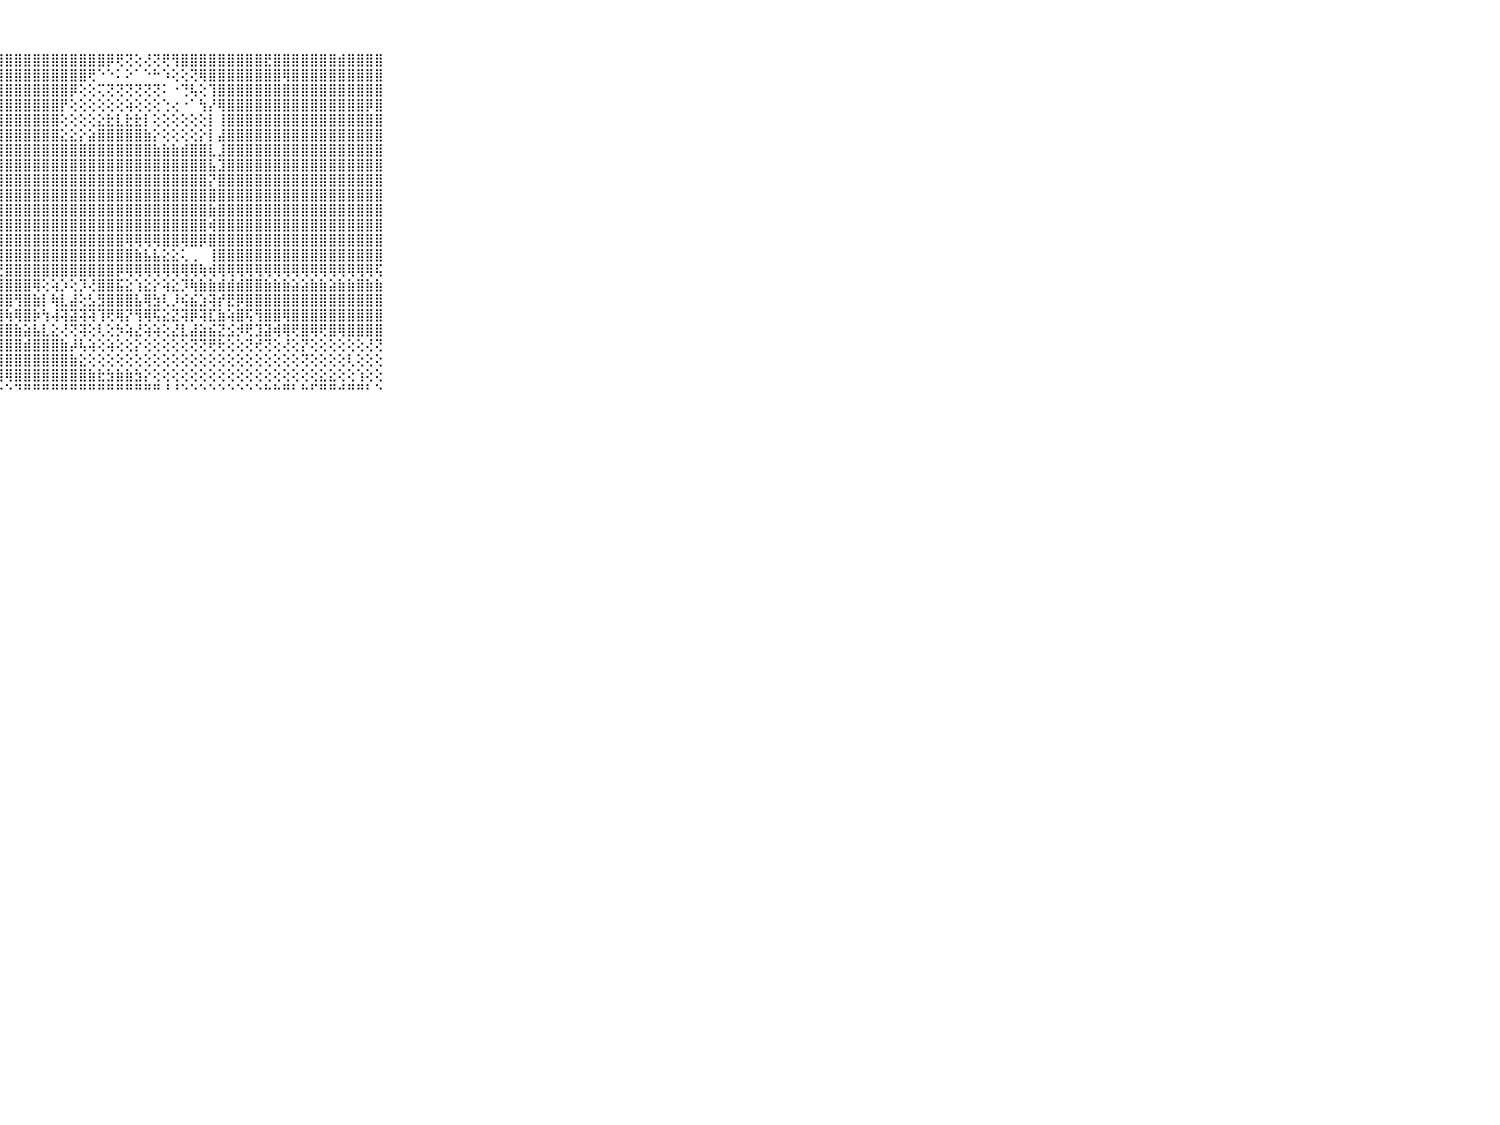

⠀⠀⠀⠀⠀⠀⠀⠀⠀⠀⠀⢸⣿⣿⣿⣿⣿⣿⣿⣿⣿⣿⣿⣿⣿⣿⣿⣿⣿⣿⣿⣿⣿⣿⣿⣿⣿⣿⣿⡿⢟⢝⢕⢜⢝⢟⢻⣿⣿⣿⣿⣿⣿⣿⣿⣿⣟⣿⣿⣿⣿⣿⣿⣿⣾⣿⣿⣿⣿⠀⠀⠀⠀⠀⠀⠀⠀⠀⠀⠀⠀
⠀⠀⠀⠀⠀⠀⠀⠀⠀⠀⠀⠘⢿⣿⣿⣿⣿⣿⣿⣿⣿⣿⣿⣿⣿⣿⣿⣿⣿⣿⣿⣿⣿⣿⣿⣿⣿⢟⠑⠑⠅⠕⠁⠑⠓⠱⢕⢕⢝⢿⣿⣿⣿⣿⣿⣿⣿⣿⢿⣿⣿⣿⣿⣿⣿⣿⣿⣿⣿⠀⠀⠀⠀⠀⠀⠀⠀⠀⠀⠀⠀
⠀⠀⠀⠀⠀⠀⠀⠀⠀⠀⠀⢀⢕⣝⣿⣿⣿⣿⣿⣿⣿⣿⣿⣿⣿⣿⣿⣿⣿⣿⣿⣿⣿⣿⣿⡿⢕⢕⢍⢝⢝⢝⢝⢝⢝⠅⠐⢙⢧⢕⢹⣿⣿⣿⣿⣿⣿⣿⣿⣿⣿⣿⣿⣿⣿⣿⣿⣿⣿⠀⠀⠀⠀⠀⠀⠀⠀⠀⠀⠀⠀
⠀⠀⠀⠀⠀⠀⠀⠀⠀⠀⠀⢕⣾⣿⣿⣿⣿⣿⣿⣿⣿⣿⣿⣿⣿⣿⣿⣿⣿⣿⣿⣿⣿⣿⡟⢕⢕⢕⢕⢕⢕⢵⢕⢕⢕⢑⢔⠐⠁⢳⡜⢿⣿⣿⣿⣿⣿⣿⣿⣿⣿⣿⣿⣿⣿⣿⣿⡿⣿⠀⠀⠀⠀⠀⠀⠀⠀⠀⠀⠀⠀
⠀⠀⠀⠀⠀⠀⠀⠀⠀⠀⠀⢸⣿⣿⣿⣿⣿⣿⣿⣿⣿⣿⣿⣿⣿⣿⣿⣿⣿⣿⣿⣿⣿⣿⢕⢕⢕⢕⣕⣗⣇⣗⣗⡇⢕⢕⢕⢕⢕⢕⡇⢸⣿⣿⣿⣿⣿⣿⣿⣿⣿⣿⣿⣿⣿⣿⣿⣿⣿⠀⠀⠀⠀⠀⠀⠀⠀⠀⠀⠀⠀
⠀⠀⠀⠀⠀⠀⠀⠀⠀⠀⠀⢸⣿⣿⣿⣿⣿⣿⣿⣿⣿⣿⣿⣿⣿⣿⣿⣿⣿⣿⣿⣿⣿⣿⣕⣕⡕⣵⣿⣿⣿⣿⣿⣷⡕⢕⢕⢕⢕⡕⡇⣼⣿⣿⣿⣿⣿⣿⣿⣿⣿⣿⣿⣿⣿⣿⣿⣿⣿⠀⠀⠀⠀⠀⠀⠀⠀⠀⠀⠀⠀
⠀⠀⠀⠀⠀⠀⠀⠀⠀⠀⠀⢸⣿⣿⣿⣿⣿⣿⣿⣿⣿⣿⣿⣿⣿⣿⣿⣿⣿⣿⣿⣿⣿⣿⣿⣿⣿⣿⣿⣿⣿⣿⣿⣿⣷⣷⣷⣾⣿⣿⣇⣸⣿⣿⣿⣿⣿⣿⣿⣿⣿⣿⣿⣿⣿⣿⣿⣿⣿⠀⠀⠀⠀⠀⠀⠀⠀⠀⠀⠀⠀
⠀⠀⠀⠀⠀⠀⠀⠀⠀⠀⠀⢸⣿⣿⣿⣿⣿⣿⣿⣿⣿⣿⣿⣿⣿⣿⣿⣿⣿⣿⣿⣿⣿⣿⣿⣿⣿⣿⣿⣿⣿⣿⣿⣿⣿⣿⣿⣿⣿⣿⣧⣹⣿⣿⣿⣿⣿⣿⣿⣿⣿⣿⣿⣿⣿⣿⣿⣿⣿⠀⠀⠀⠀⠀⠀⠀⠀⠀⠀⠀⠀
⠀⠀⠀⠀⠀⠀⠀⠀⠀⠀⠀⢸⣿⣿⣿⣿⣿⣿⣿⣿⣿⣿⣿⣿⣿⣿⣿⣿⣿⣿⣿⣿⣿⣿⣿⣿⣿⣿⣿⣿⣿⣿⣿⣿⣿⣿⣿⣿⣿⣿⡝⣿⣿⣿⣿⣿⣿⣿⣿⣿⣿⣿⣿⣿⣿⣿⣿⣿⣿⠀⠀⠀⠀⠀⠀⠀⠀⠀⠀⠀⠀
⠀⠀⠀⠀⠀⠀⠀⠀⠀⠀⠀⢸⣿⣿⣿⣿⣿⣿⣿⣿⣿⣿⣿⣿⣿⣿⣿⣿⣿⣿⣿⣿⣿⣿⣿⣿⣿⣿⣿⣿⣿⣿⣿⣿⣿⣿⣿⣿⣿⣿⣿⣿⣿⣿⣿⣿⣿⣿⣿⣿⣿⣿⣿⣿⣿⣿⣿⣿⣿⠀⠀⠀⠀⠀⠀⠀⠀⠀⠀⠀⠀
⠀⠀⠀⠀⠀⠀⠀⠀⠀⠀⠀⢸⣿⣿⣿⣿⣿⣿⣿⣿⣿⣿⣿⣿⣿⣿⣿⣿⣿⣿⣿⣿⣿⣿⣿⣿⣿⣿⣿⣿⣿⣿⣿⣿⣿⣿⣿⣿⣿⣿⣷⣿⣿⣿⣿⣿⣿⣿⣿⣿⣿⣿⣿⣿⣿⣿⣿⣿⣿⠀⠀⠀⠀⠀⠀⠀⠀⠀⠀⠀⠀
⠀⠀⠀⠀⠀⠀⠀⠀⠀⠀⠀⢸⣿⣿⣿⣿⣿⣿⣿⣿⣿⣿⣿⣿⣿⣿⣿⣿⣿⣿⣿⣿⣿⣿⣿⣿⣿⣿⣿⣿⣿⣿⣿⣿⣿⣿⣿⣿⣿⣿⢾⣿⣿⣿⣿⣿⣿⣿⣿⣿⣿⣿⣿⣿⣿⣿⣿⣿⣿⠀⠀⠀⠀⠀⠀⠀⠀⠀⠀⠀⠀
⠀⠀⠀⠀⠀⠀⠀⠀⠀⠀⠀⠘⢻⢿⢿⢿⣿⣿⣿⣿⣿⣿⣿⣿⣿⣿⣿⣿⣿⣿⣿⣿⣿⣿⣿⣿⣿⣿⣿⣿⣿⢿⢿⢿⢿⣿⣿⢿⣿⡿⣿⣿⣿⣿⣿⣿⣿⣿⣿⣿⣿⣿⣿⣿⣿⣿⣿⣿⣿⠀⠀⠀⠀⠀⠀⠀⠀⠀⠀⠀⠀
⠀⠀⠀⠀⠀⠀⠀⠀⠀⠀⠀⢱⣷⣵⣕⣑⣻⣿⣿⣿⣿⣿⣿⣿⣿⡿⣿⣿⣿⣿⣿⣿⣿⣿⣿⣿⣿⣿⣿⣿⣿⣿⣷⣧⣧⣕⣕⢅⢀⠀⢸⣿⣿⣿⣿⣿⣿⣿⣿⣿⣿⣿⣿⣿⣿⣿⣿⣿⣿⠀⠀⠀⠀⠀⠀⠀⠀⠀⠀⠀⠀
⠀⠀⠀⠀⠀⠀⠀⠀⠀⠀⠀⢈⢝⢝⢝⢟⡏⢝⢛⢛⢛⢋⢙⢹⢟⢟⢛⣟⣿⣿⣿⣿⣿⣿⣿⣿⣿⣿⣿⣿⡿⢿⢿⢿⢿⢿⢿⢿⢿⢷⢾⢿⢿⢿⢿⢿⢿⢿⢿⢿⢿⢿⢿⢿⢿⢿⢿⢿⢯⠀⠀⠀⠀⠀⠀⠀⠀⠀⠀⠀⠀
⠀⠀⠀⠀⠀⠀⠀⠀⠀⠀⠀⢔⣵⡷⣗⣇⢵⡎⣿⣏⢇⢵⢷⡵⣱⣵⣵⣿⣿⣿⣿⢿⢕⢵⡱⢕⡹⢜⣿⣿⣯⣕⢱⣕⡕⢵⣕⡹⢷⣷⣷⣾⣾⣾⣿⣿⣷⣷⣷⣵⣵⣷⣷⣵⣷⣷⣿⣷⣷⠀⠀⠀⠀⠀⠀⠀⠀⠀⠀⠀⠀
⠀⠀⠀⠀⠀⠀⠀⠀⠀⠀⠀⢱⢷⢵⢟⣿⣿⣿⣿⣿⣷⣗⣱⣕⣮⣼⣿⣿⣿⢻⣿⣷⡇⢷⣇⣼⢕⣣⣻⣿⣿⣿⣧⢿⣳⢇⡸⢮⣮⣱⢽⡞⣟⡿⣿⣿⣿⣿⣿⣿⣿⣿⣿⣿⣿⣿⣿⣿⣿⠀⠀⠀⠀⠀⠀⠀⠀⠀⠀⠀⠀
⠀⠀⠀⠀⠀⠀⠀⠀⠀⠀⠀⢱⣷⡿⢿⣿⣿⣿⣿⣿⣿⣿⣿⣯⡝⣿⣿⣿⢷⢿⣿⡷⢳⢼⢽⣽⢽⢽⢹⢟⢿⡝⢻⢿⢯⣕⣝⢽⡿⢽⣏⣷⢵⣿⢯⢻⣿⣿⢿⣿⣿⣿⣿⣿⣿⣿⣿⣿⣿⠀⠀⠀⠀⠀⠀⠀⠀⠀⠀⠀⠀
⠀⠀⠀⠀⠀⠀⠀⠀⠀⠀⠀⢸⣿⡝⢕⢜⢻⡿⣿⡿⣿⣿⣿⣿⣿⣿⣿⣿⣿⣷⣵⣧⣇⣕⢜⢝⢽⢕⢇⢕⡳⢵⣜⢵⢵⢕⣜⣇⣼⣵⣮⣝⣪⡺⢟⣹⣽⢾⢿⢟⣿⢿⢟⣿⢿⣿⣿⣿⣿⠀⠀⠀⠀⠀⠀⠀⠀⠀⠀⠀⠀
⠀⠀⠀⠀⠀⠀⠀⠀⠀⠀⠀⢸⣿⣿⣞⡕⢧⢵⣷⣾⣾⣽⣷⣿⣿⣿⣿⣿⣿⣿⣾⣿⣿⣿⣷⡼⢧⢵⢕⢵⢕⢕⡕⢕⢕⢕⢕⢕⢝⢝⢟⢗⢕⢕⢝⢞⢝⢕⢜⢕⡝⢕⢕⢕⢕⢕⢕⢜⢝⠀⠀⠀⠀⠀⠀⠀⠀⠀⠀⠀⠀
⠀⠀⠀⠀⠀⠀⠀⠀⠀⠀⠀⢜⣿⣟⢕⢕⢙⢝⢕⢕⢝⢹⢏⢗⢝⢹⢿⣿⣿⣿⣿⣿⣿⣿⣿⣷⣕⢕⢕⢕⢕⢕⢕⢕⢕⢕⢕⢕⢕⢕⢕⢕⢕⢕⢕⢕⢕⢕⢕⢕⢝⢕⢕⢕⢕⢇⢕⢕⢕⠀⠀⠀⠀⠀⠀⠀⠀⠀⠀⠀⠀
⠀⠀⠀⠀⠀⠀⠀⠀⠀⠀⠀⢸⡿⢏⢕⢕⢕⢕⢕⢕⢕⢱⢕⢕⡕⢕⢽⢻⢿⣿⣿⣿⣿⣿⣿⣿⣿⣷⣗⣳⣷⣷⣳⡕⢕⢕⢕⢕⢕⢕⢕⢕⢕⢕⢕⢕⢕⢕⢕⢕⢕⢕⣕⣕⢕⢕⢱⢕⢕⠀⠀⠀⠀⠀⠀⠀⠀⠀⠀⠀⠀
⠀⠀⠀⠀⠀⠀⠀⠀⠀⠀⠀⠘⠋⠑⠑⠑⠑⠑⠑⠑⠑⠑⠑⠑⠑⠑⠑⠑⠑⠙⠛⠛⠛⠛⠛⠛⠛⠛⠛⠛⠛⠛⠛⠛⠛⠘⠘⠑⠑⠑⠑⠑⠑⠑⠑⠑⠓⠓⠛⠃⠓⠋⠛⠛⠚⠛⠛⠃⠑⠀⠀⠀⠀⠀⠀⠀⠀⠀⠀⠀⠀